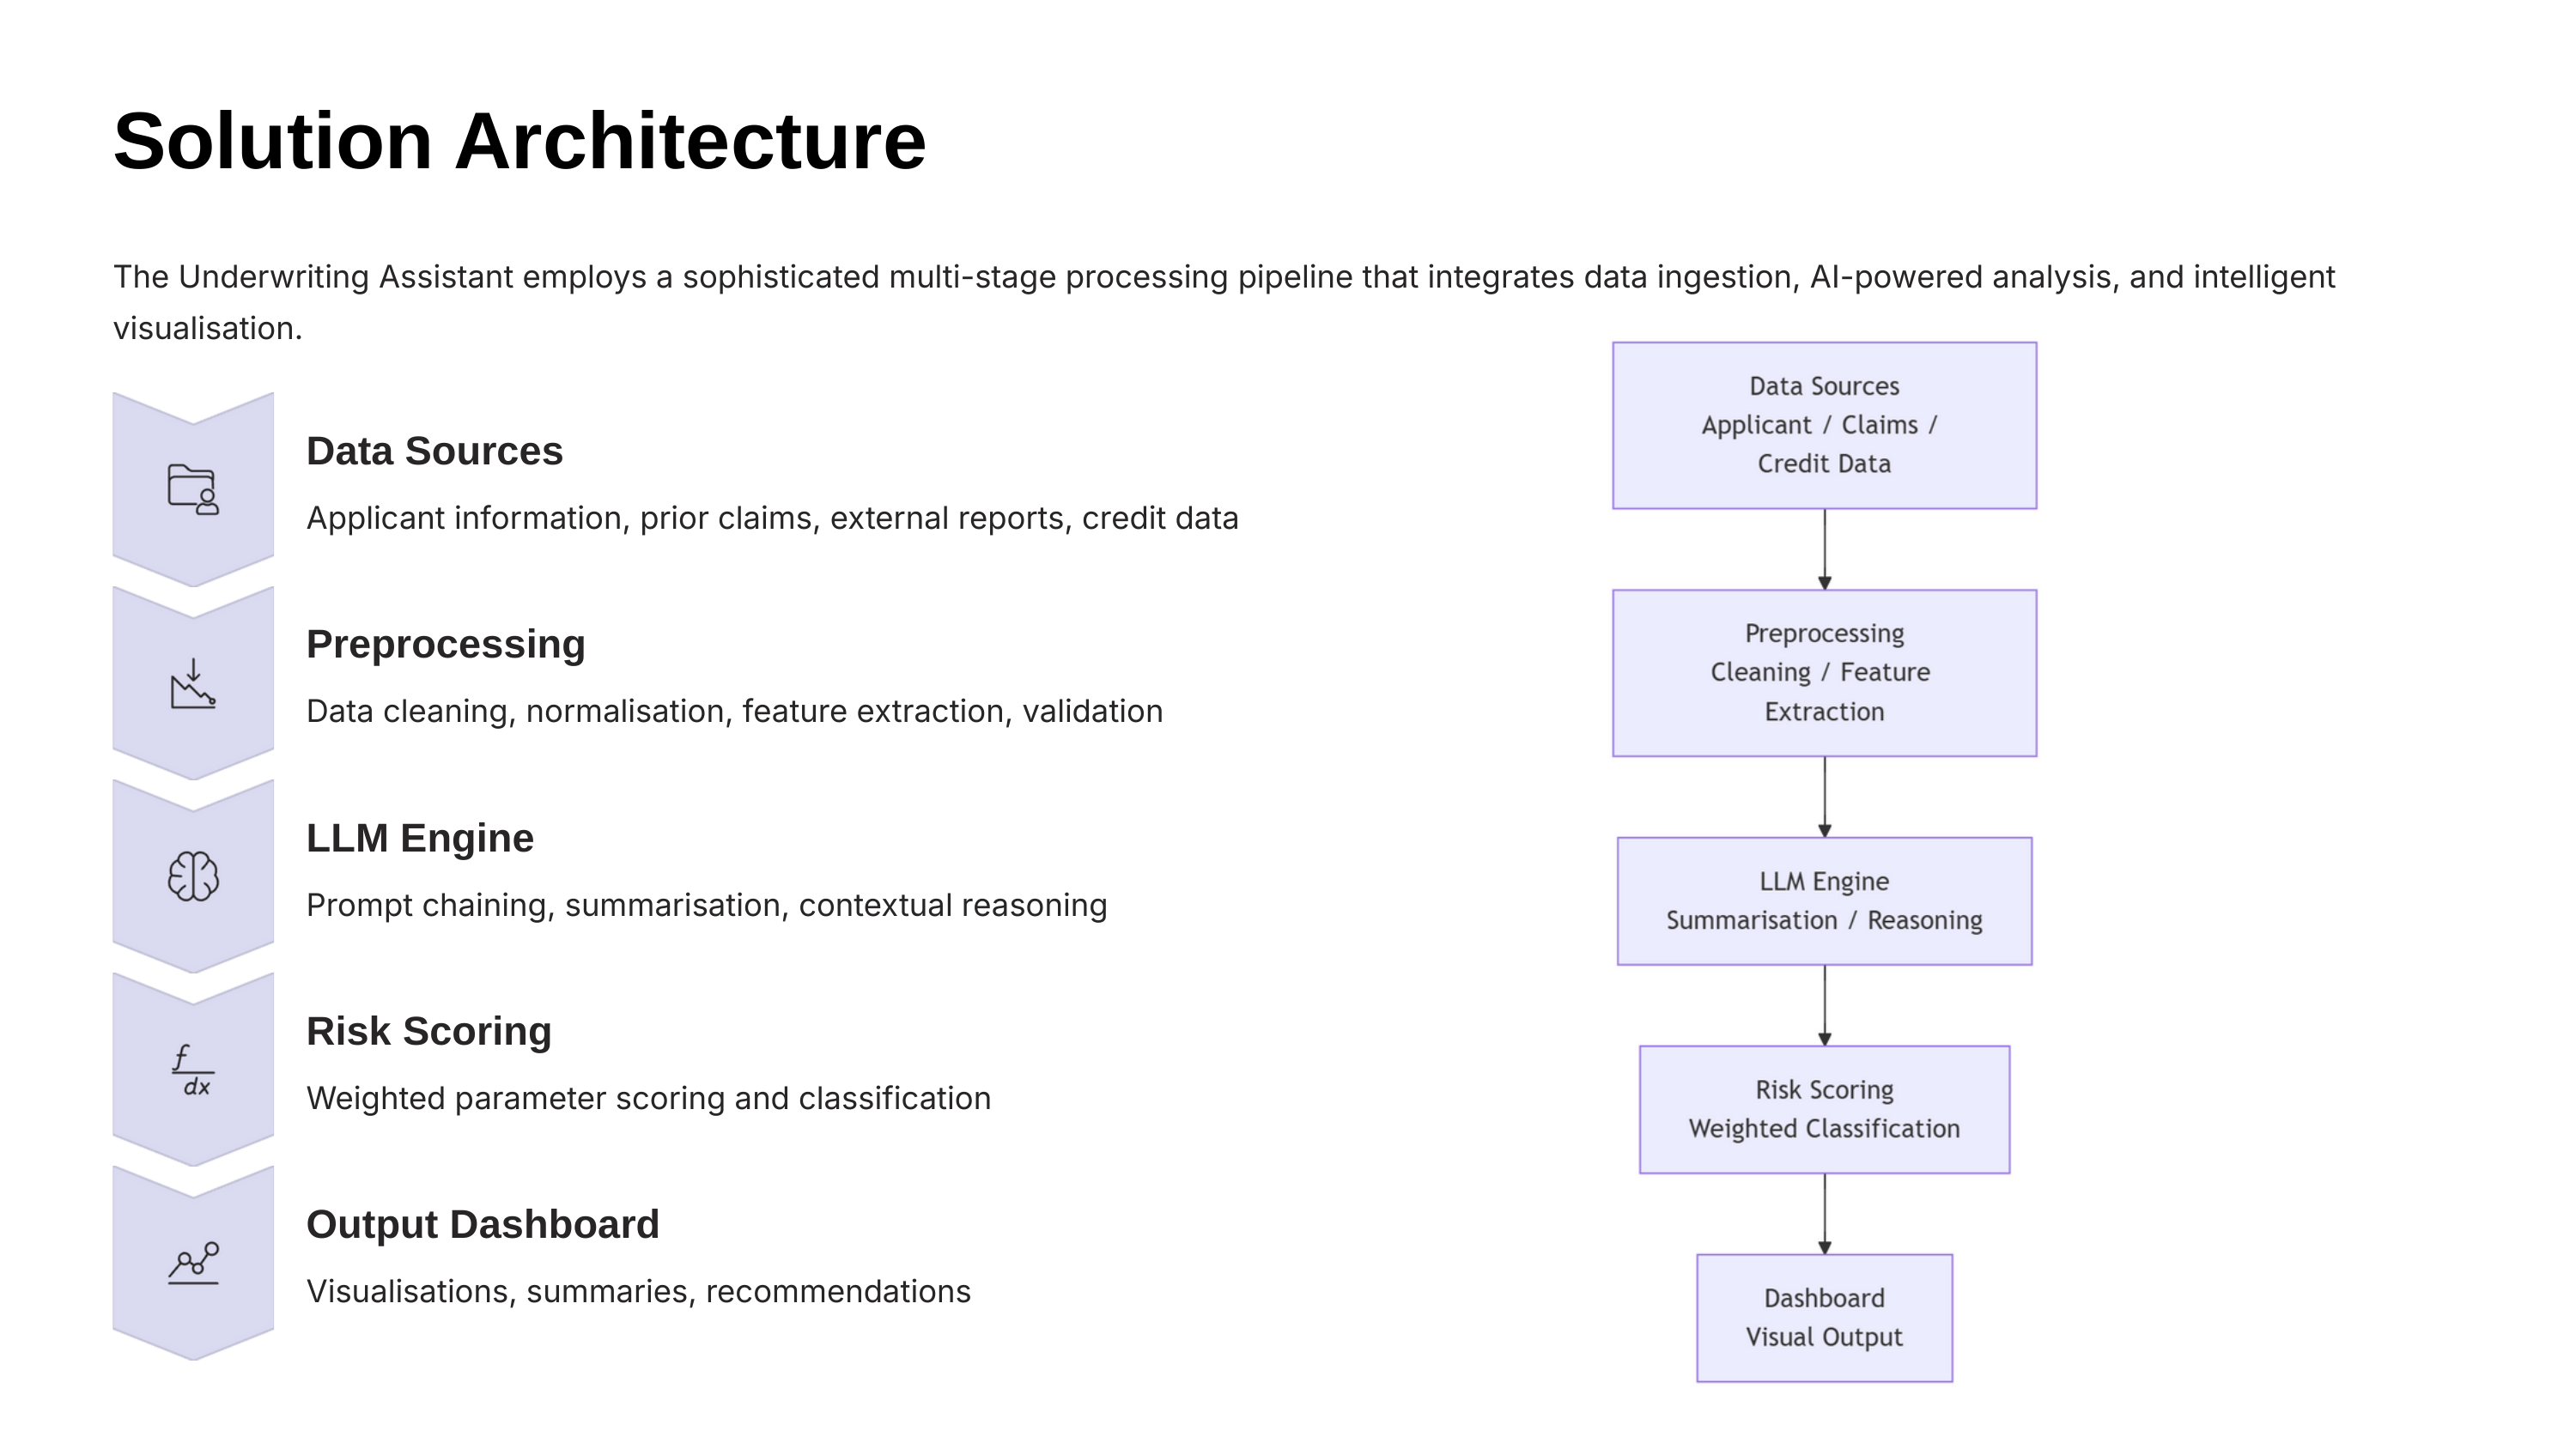

Solution Architecture
The Underwriting Assistant employs a sophisticated multi-stage processing pipeline that integrates data ingestion, AI-powered analysis, and intelligent visualisation.

Data Sources
Applicant information, prior claims, external reports, credit data

Preprocessing
Data cleaning, normalisation, feature extraction, validation

LLM Engine
Prompt chaining, summarisation, contextual reasoning

Risk Scoring
Weighted parameter scoring and classification

Output Dashboard
Visualisations, summaries, recommendations